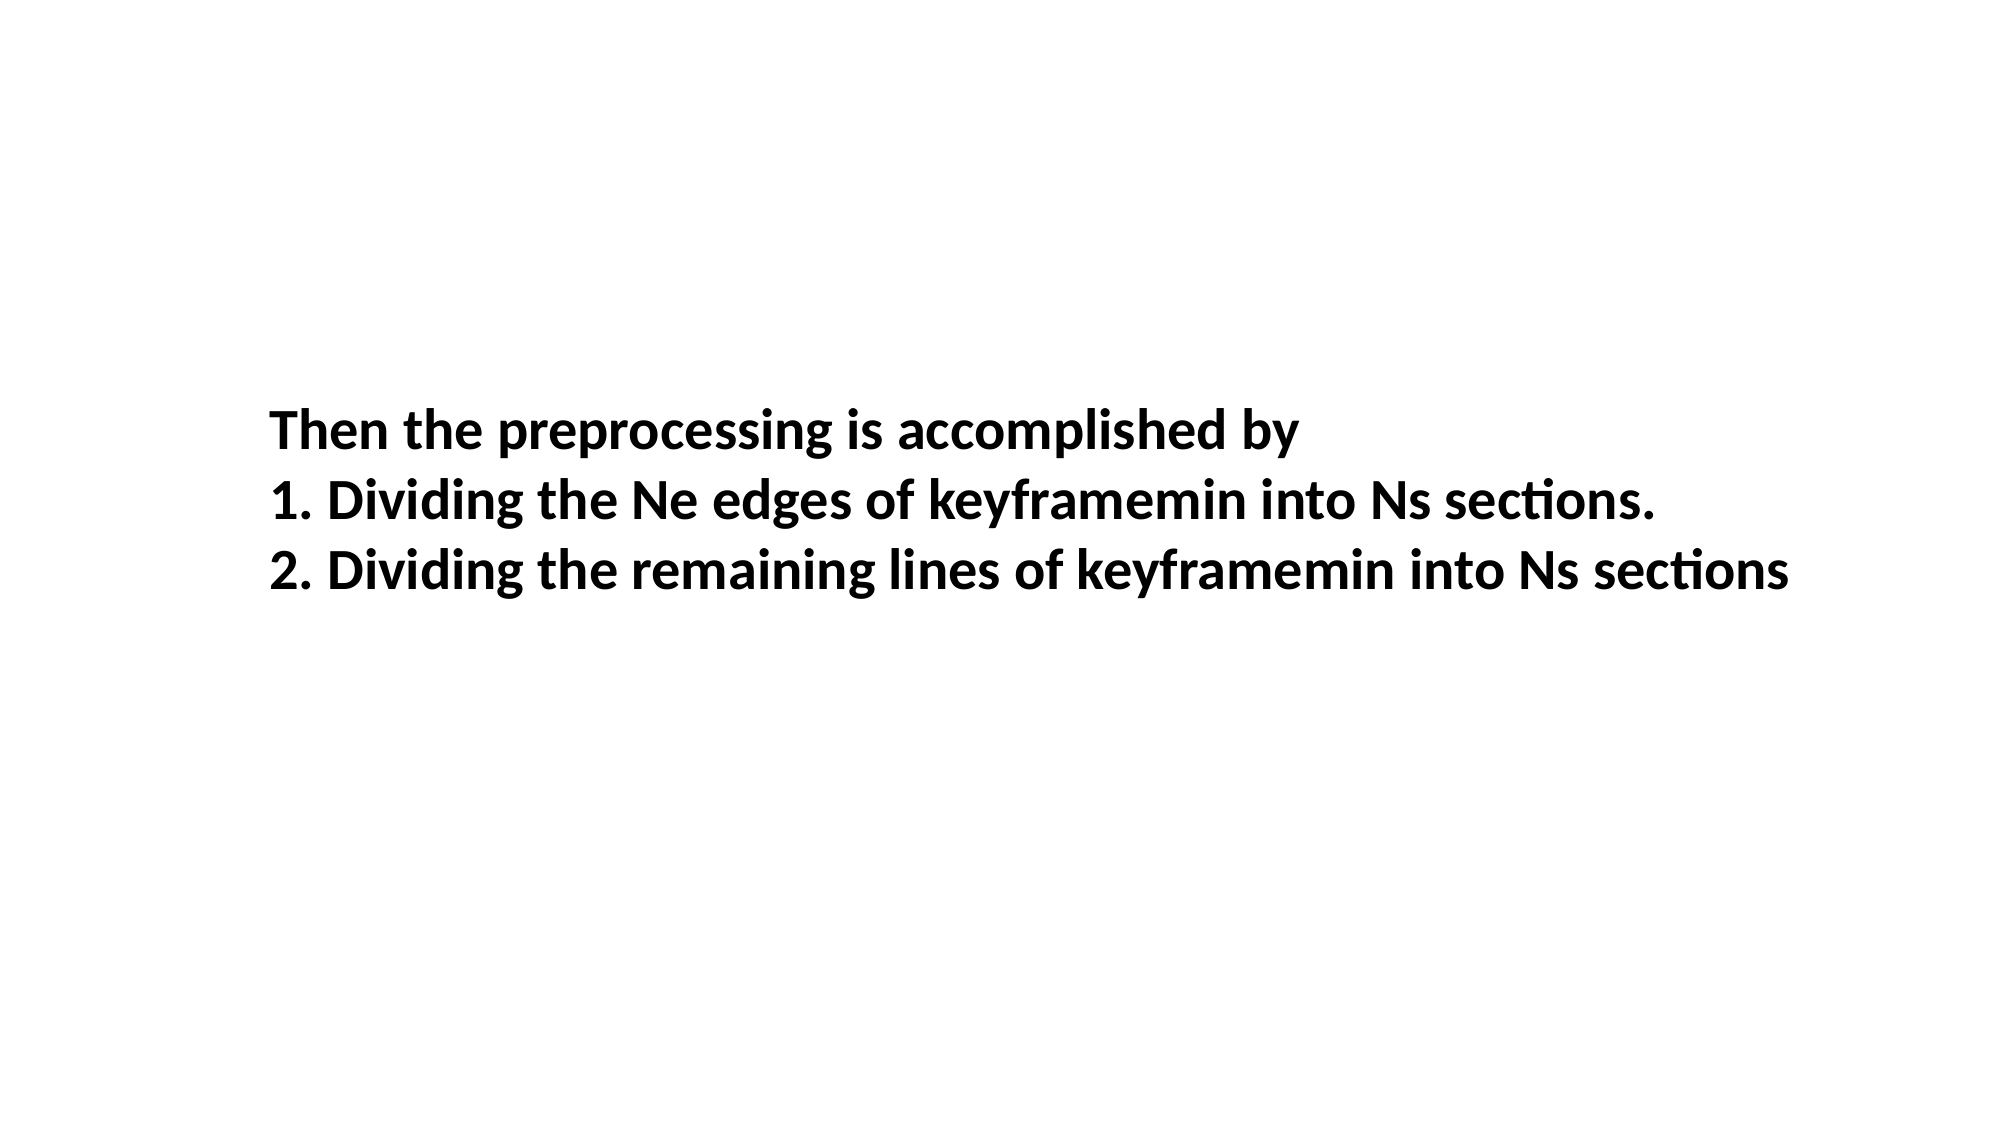

Then the preprocessing is accomplished by
1. Dividing the Ne edges of keyframemin into Ns sections.
2. Dividing the remaining lines of keyframemin into Ns sections